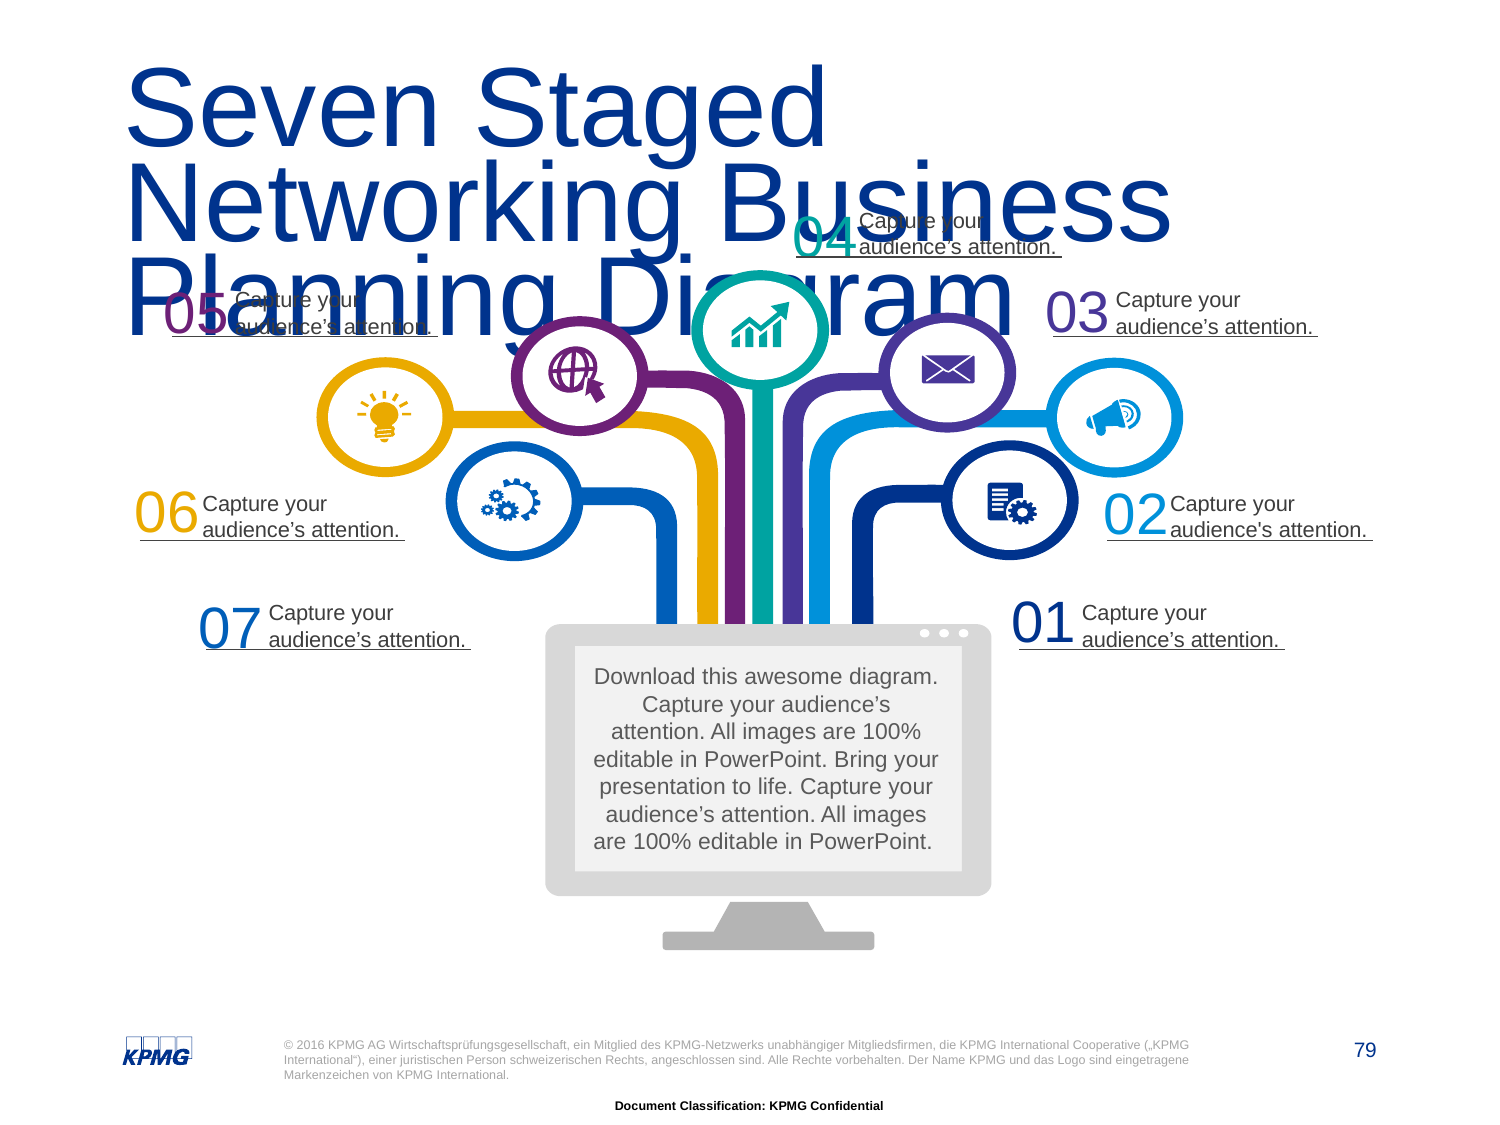

# Seven Staged Networking Business Planning Diagram
04
Capture your audience’s attention.
03
Capture your audience’s attention.
05
Capture your audience’s attention.

06
Capture your audience’s attention.
02
Capture your audience's attention.

01
Capture your audience’s attention.
07
Capture your audience’s attention.

Download this awesome diagram. Capture your audience’s attention. All images are 100% editable in PowerPoint. Bring your presentation to life. Capture your audience’s attention. All images are 100% editable in PowerPoint.